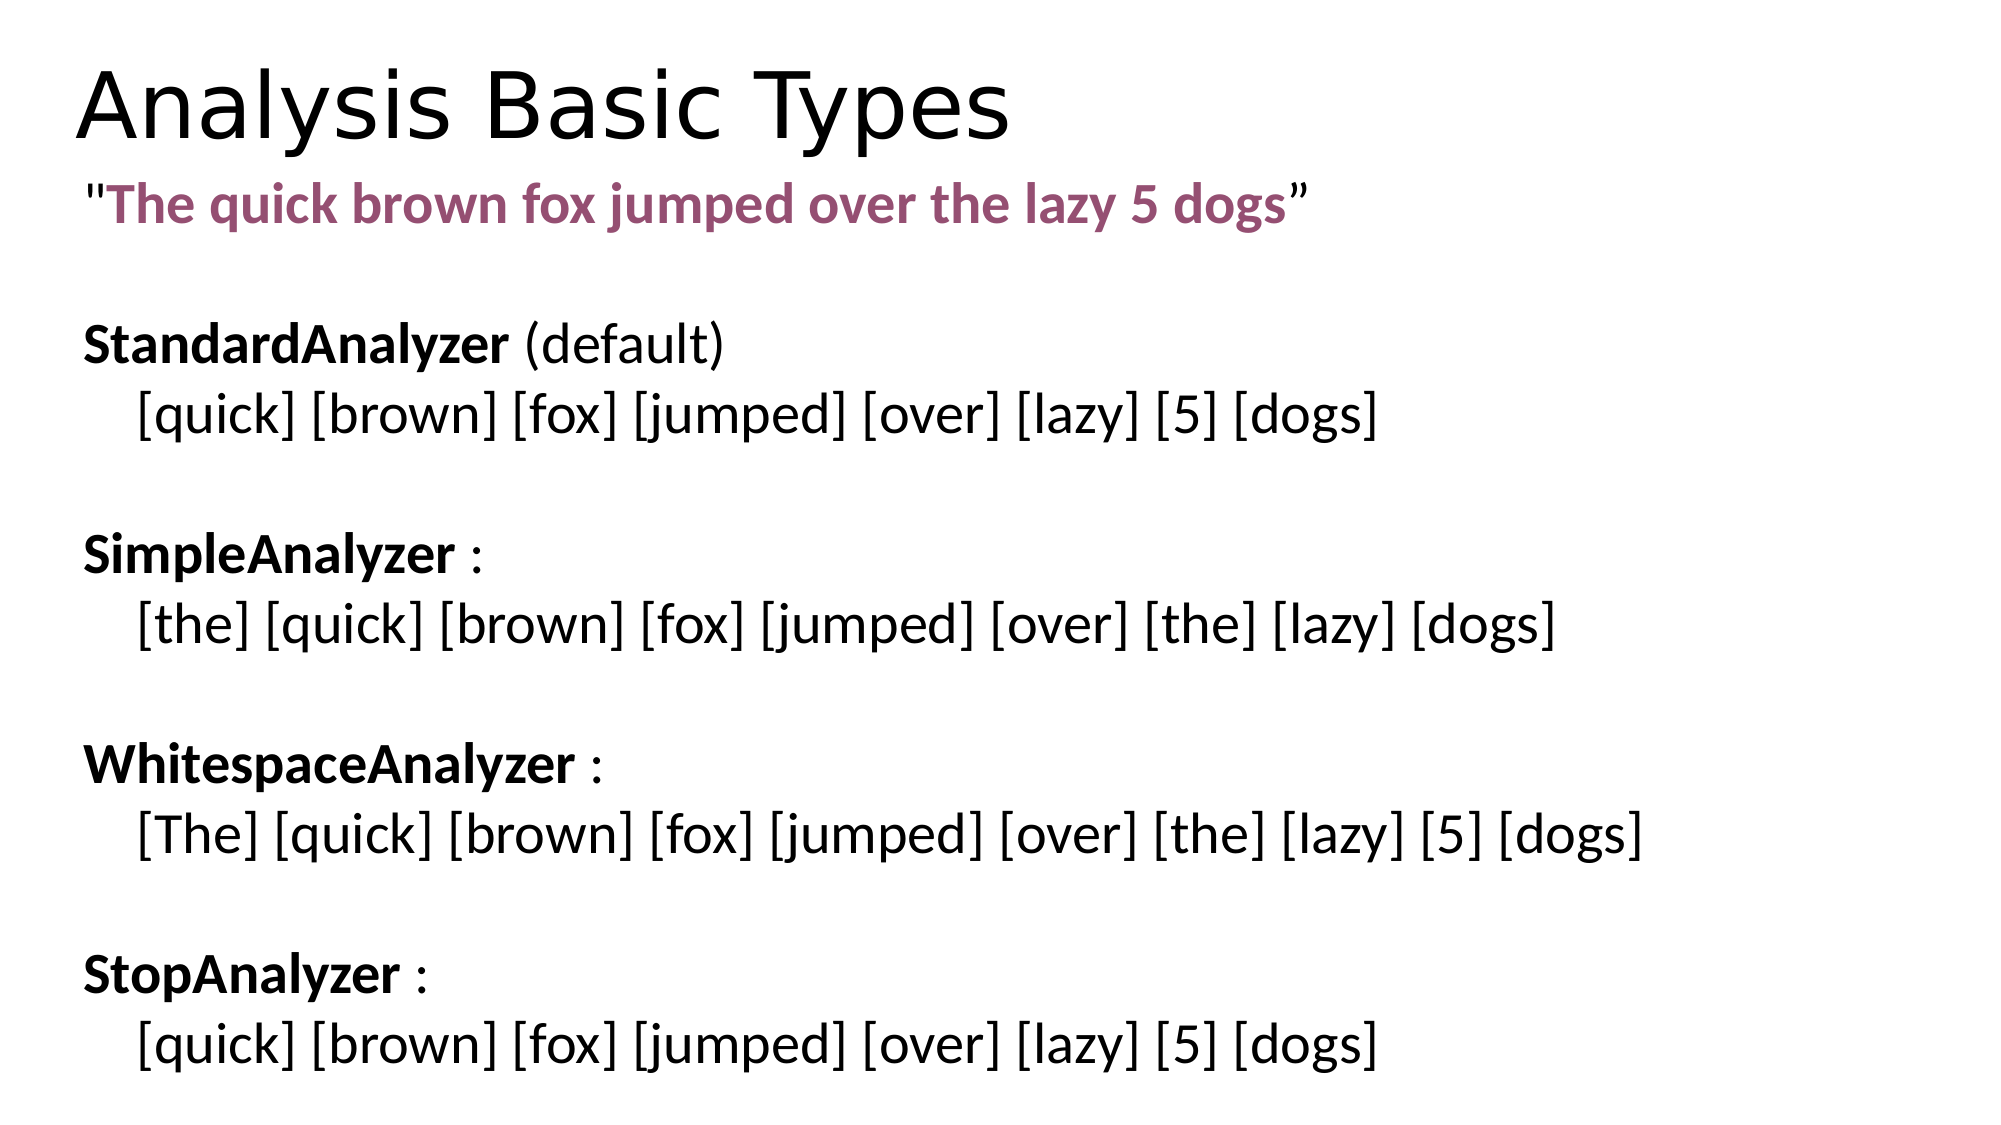

# Analysis Basic Types
"The quick brown fox jumped over the lazy 5 dogs”

StandardAnalyzer (default)
    [quick] [brown] [fox] [jumped] [over] [lazy] [5] [dogs]

SimpleAnalyzer :
    [the] [quick] [brown] [fox] [jumped] [over] [the] [lazy] [dogs]

WhitespaceAnalyzer :
    [The] [quick] [brown] [fox] [jumped] [over] [the] [lazy] [5] [dogs]

StopAnalyzer :
    [quick] [brown] [fox] [jumped] [over] [lazy] [5] [dogs]